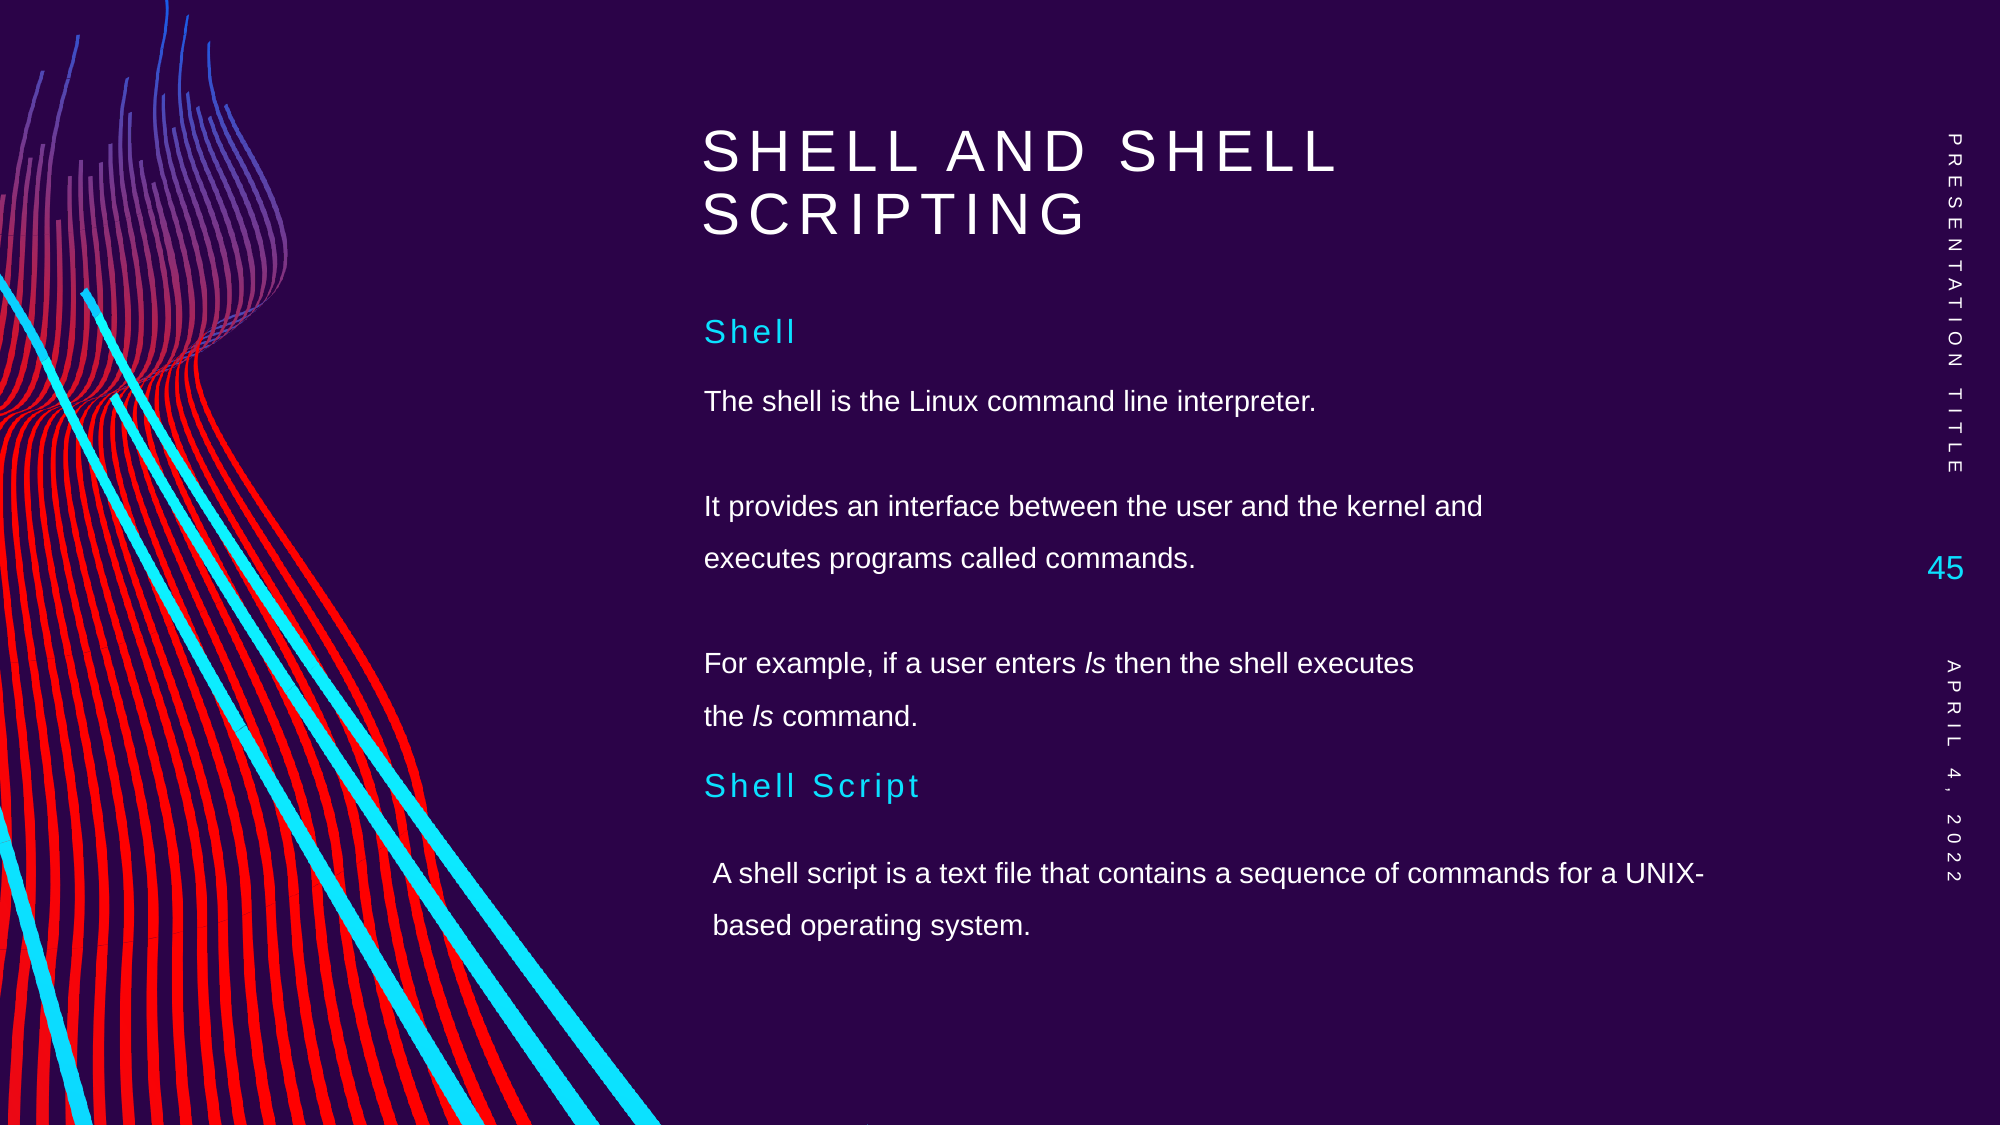

# Shell and Shell Scripting
PRESENTATION TITLE
Shell
The shell is the Linux command line interpreter.

It provides an interface between the user and the kernel and executes programs called commands.

For example, if a user enters ls then the shell executes the ls command.
45
Shell Script
A shell script is a text file that contains a sequence of commands for a UNIX-based operating system.
April 4, 2022